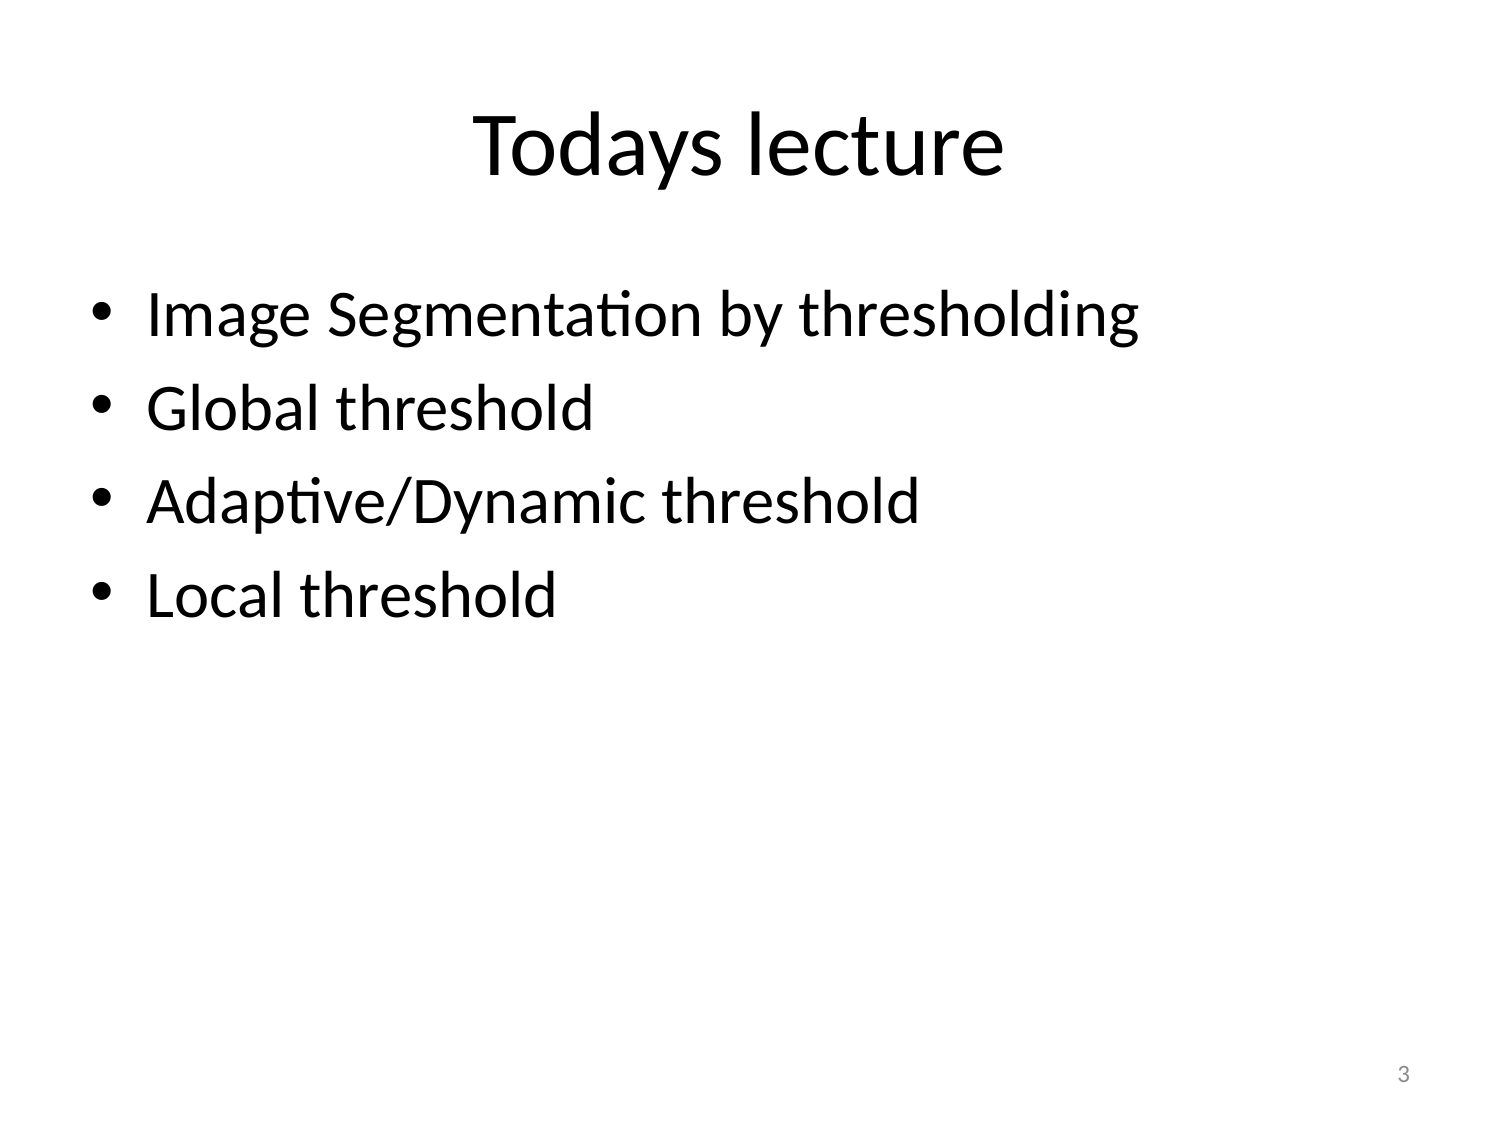

# Todays lecture
Image Segmentation by thresholding
Global threshold
Adaptive/Dynamic threshold
Local threshold

3